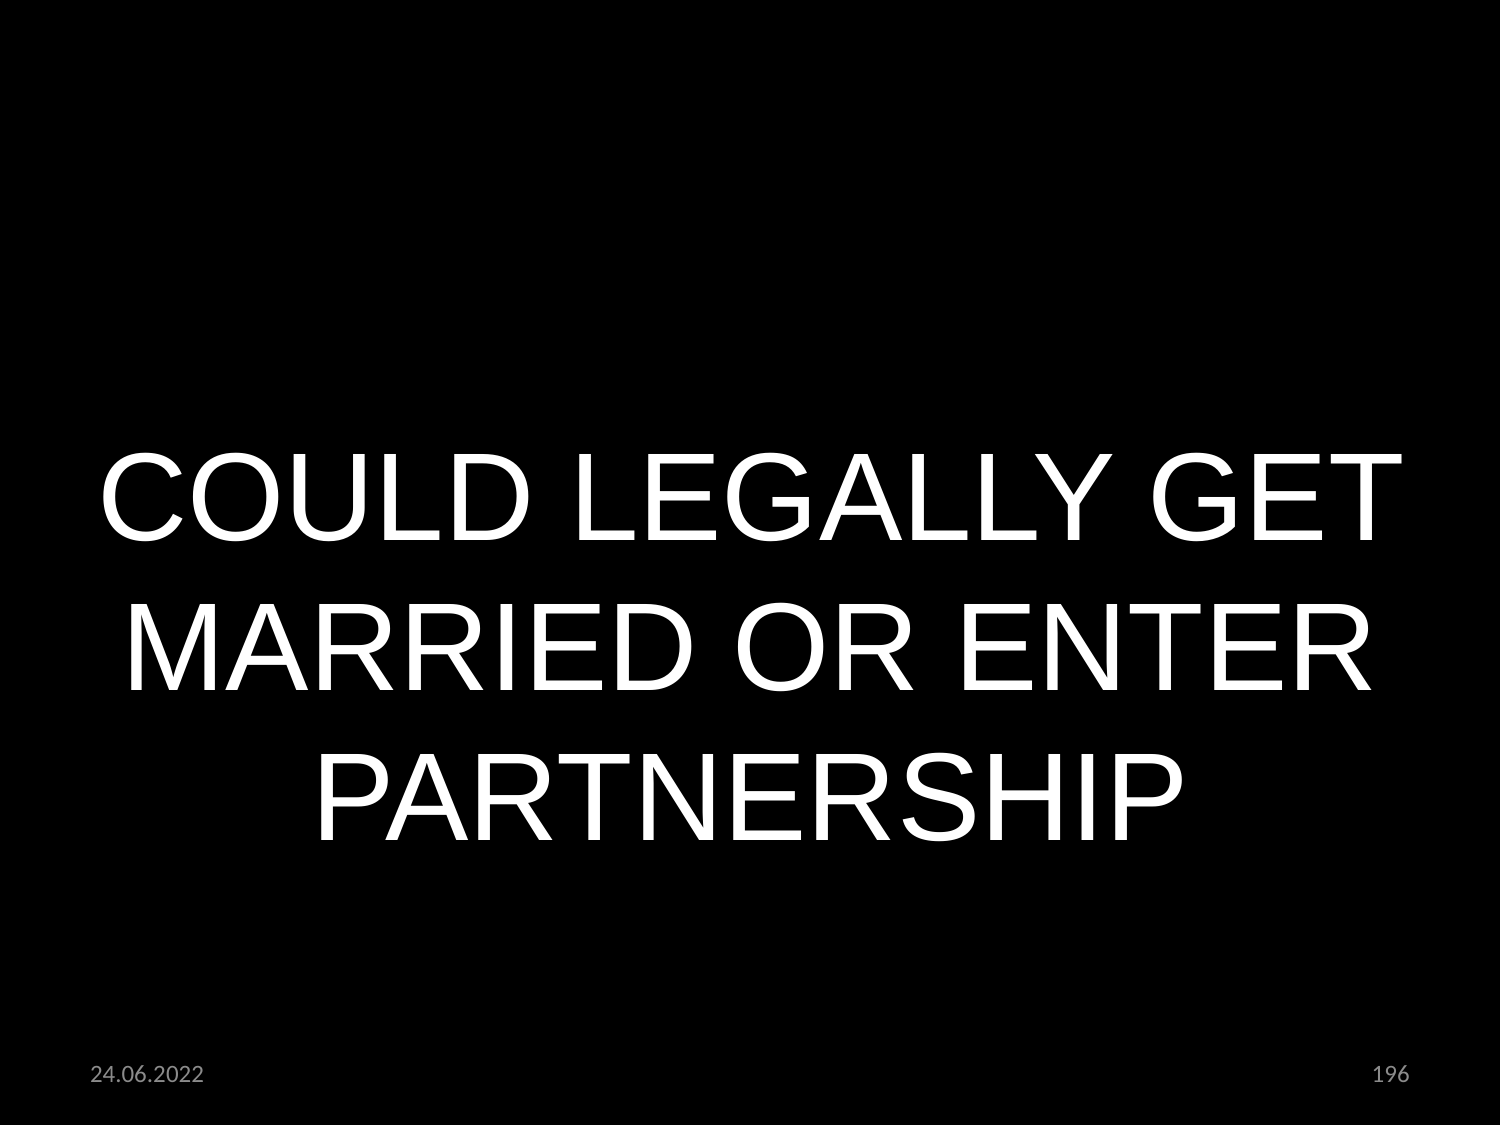

COULD LEGALLY GET MARRIED OR ENTER PARTNERSHIP
24.06.2022
196